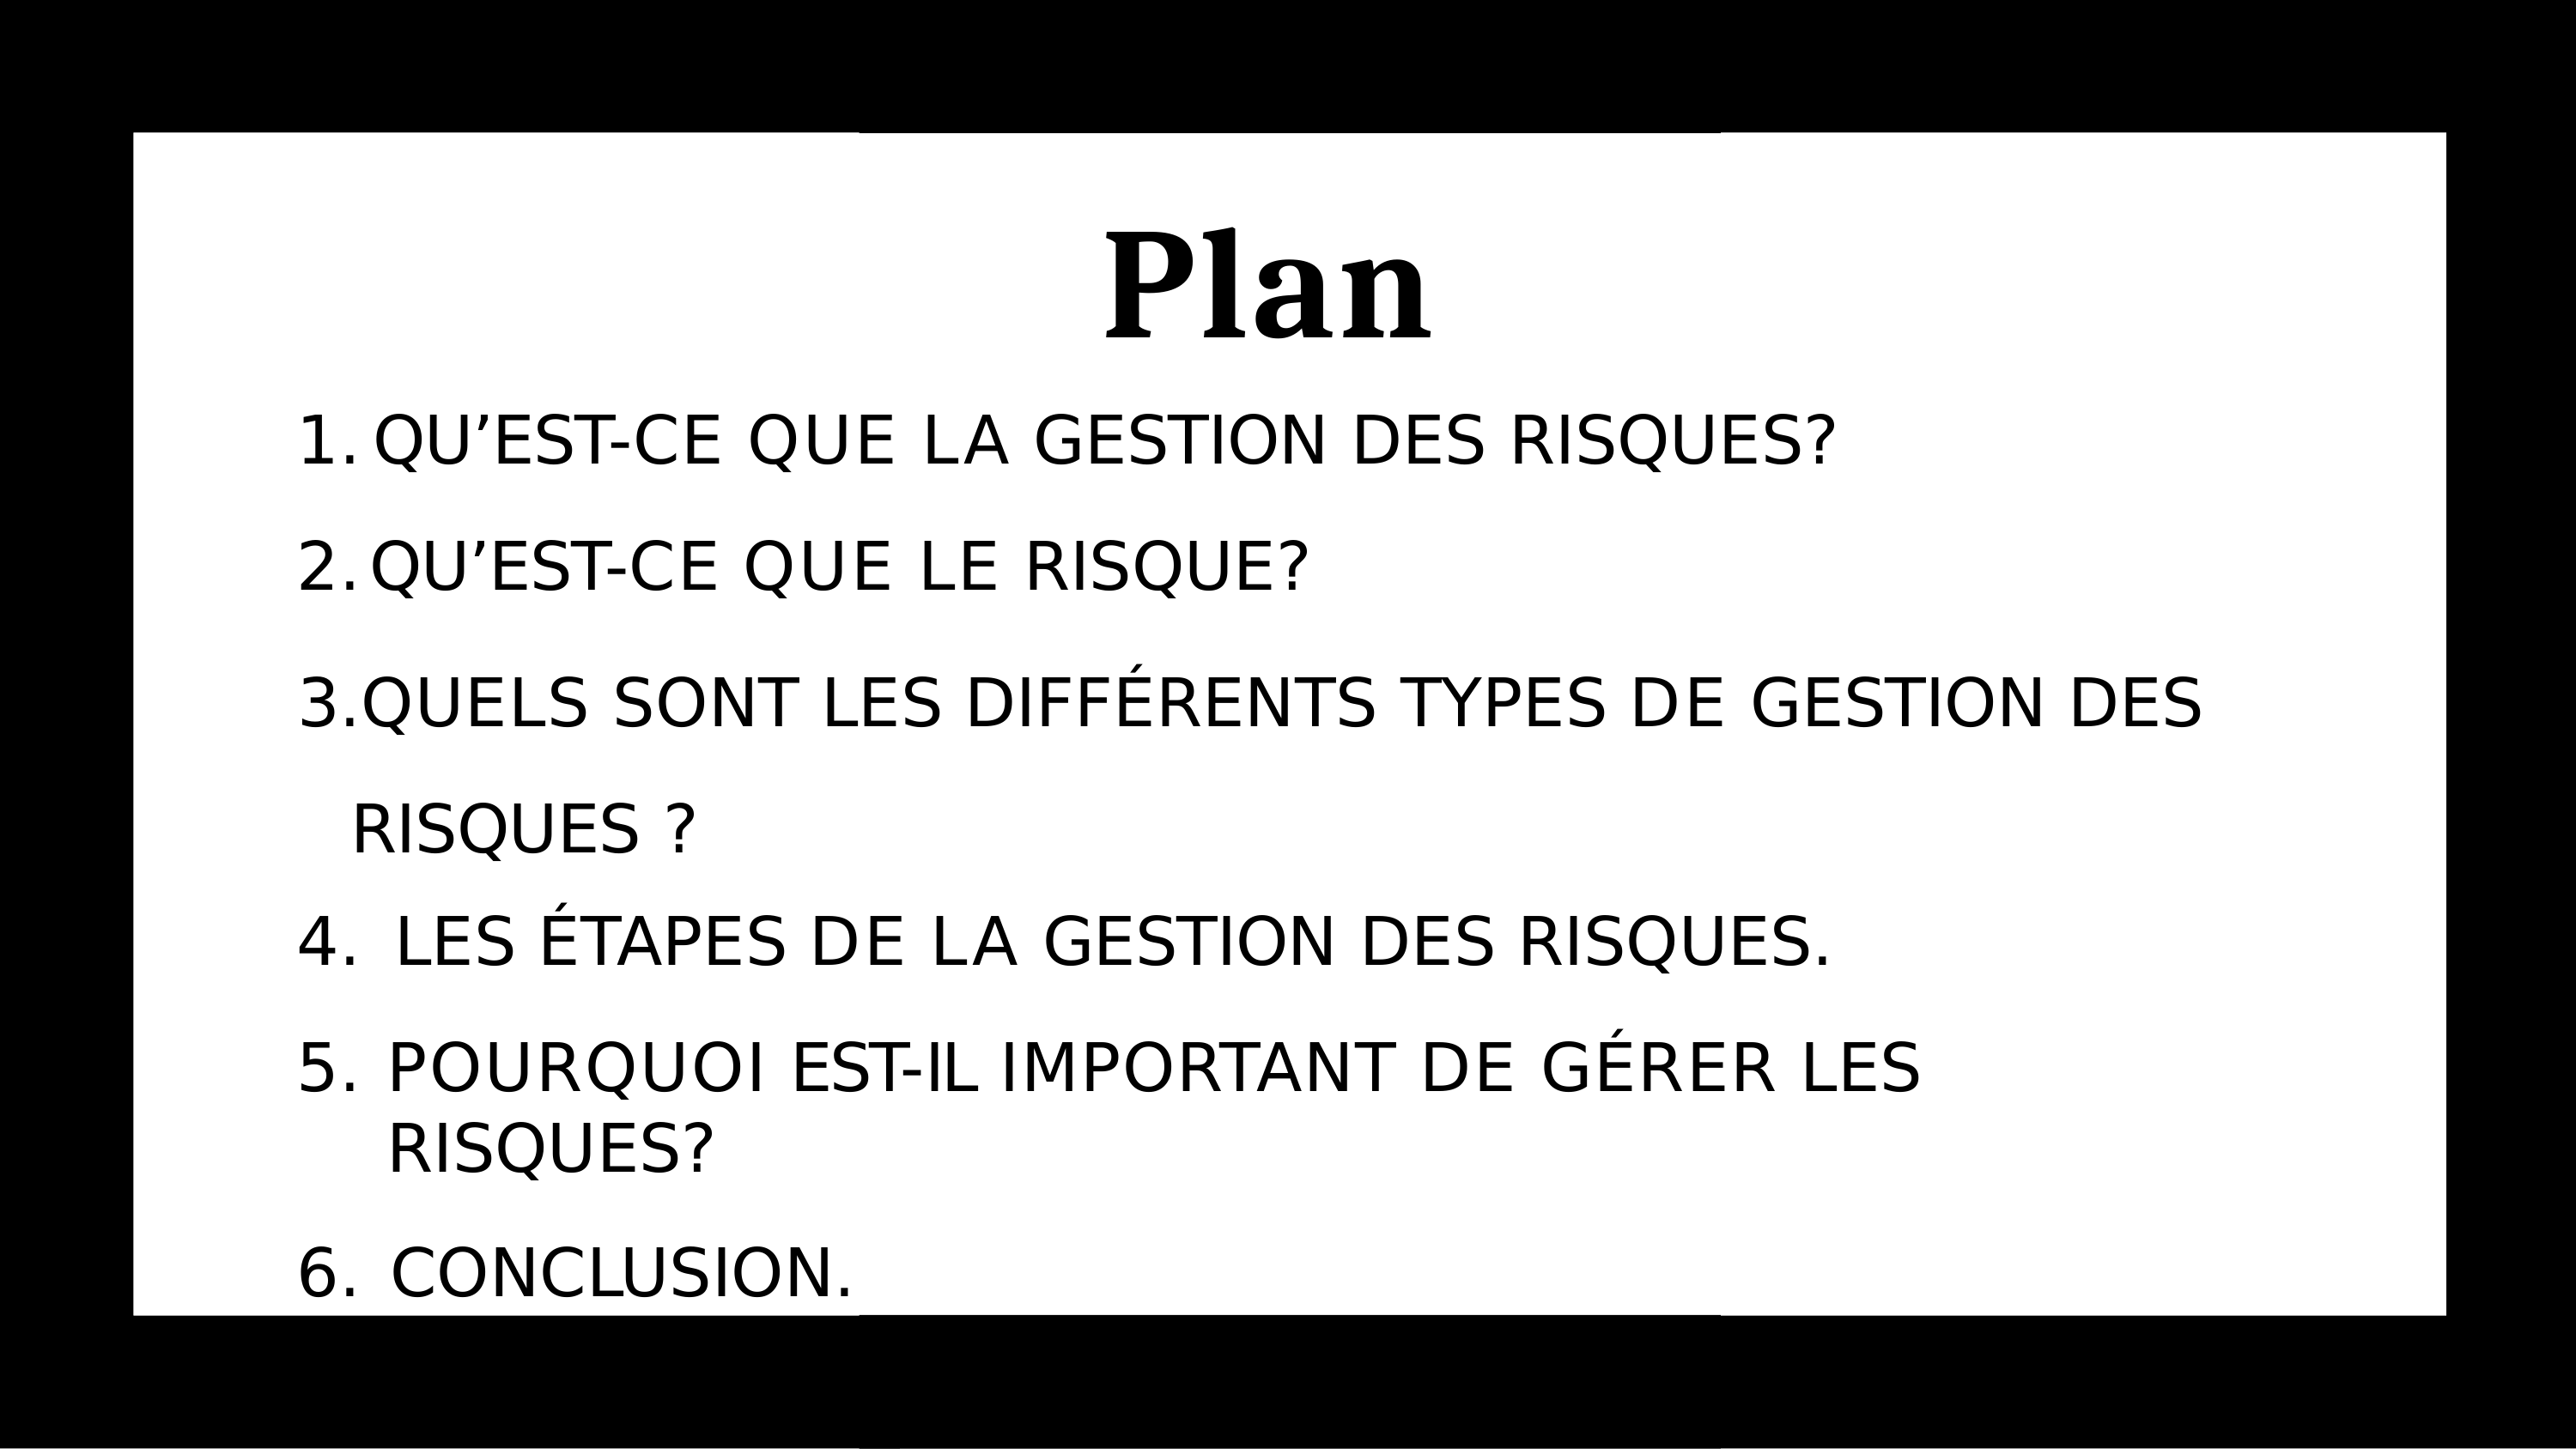

# Plan
QU’EST-CE QUE LA GESTION DES RISQUES?
QU’EST-CE QUE LE RISQUE?
QUELS SONT LES DIFFÉRENTS TYPES DE GESTION DES RISQUES ?
LES ÉTAPES DE LA GESTION DES RISQUES.
POURQUOI EST-IL IMPORTANT DE GÉRER LES RISQUES?
CONCLUSION.